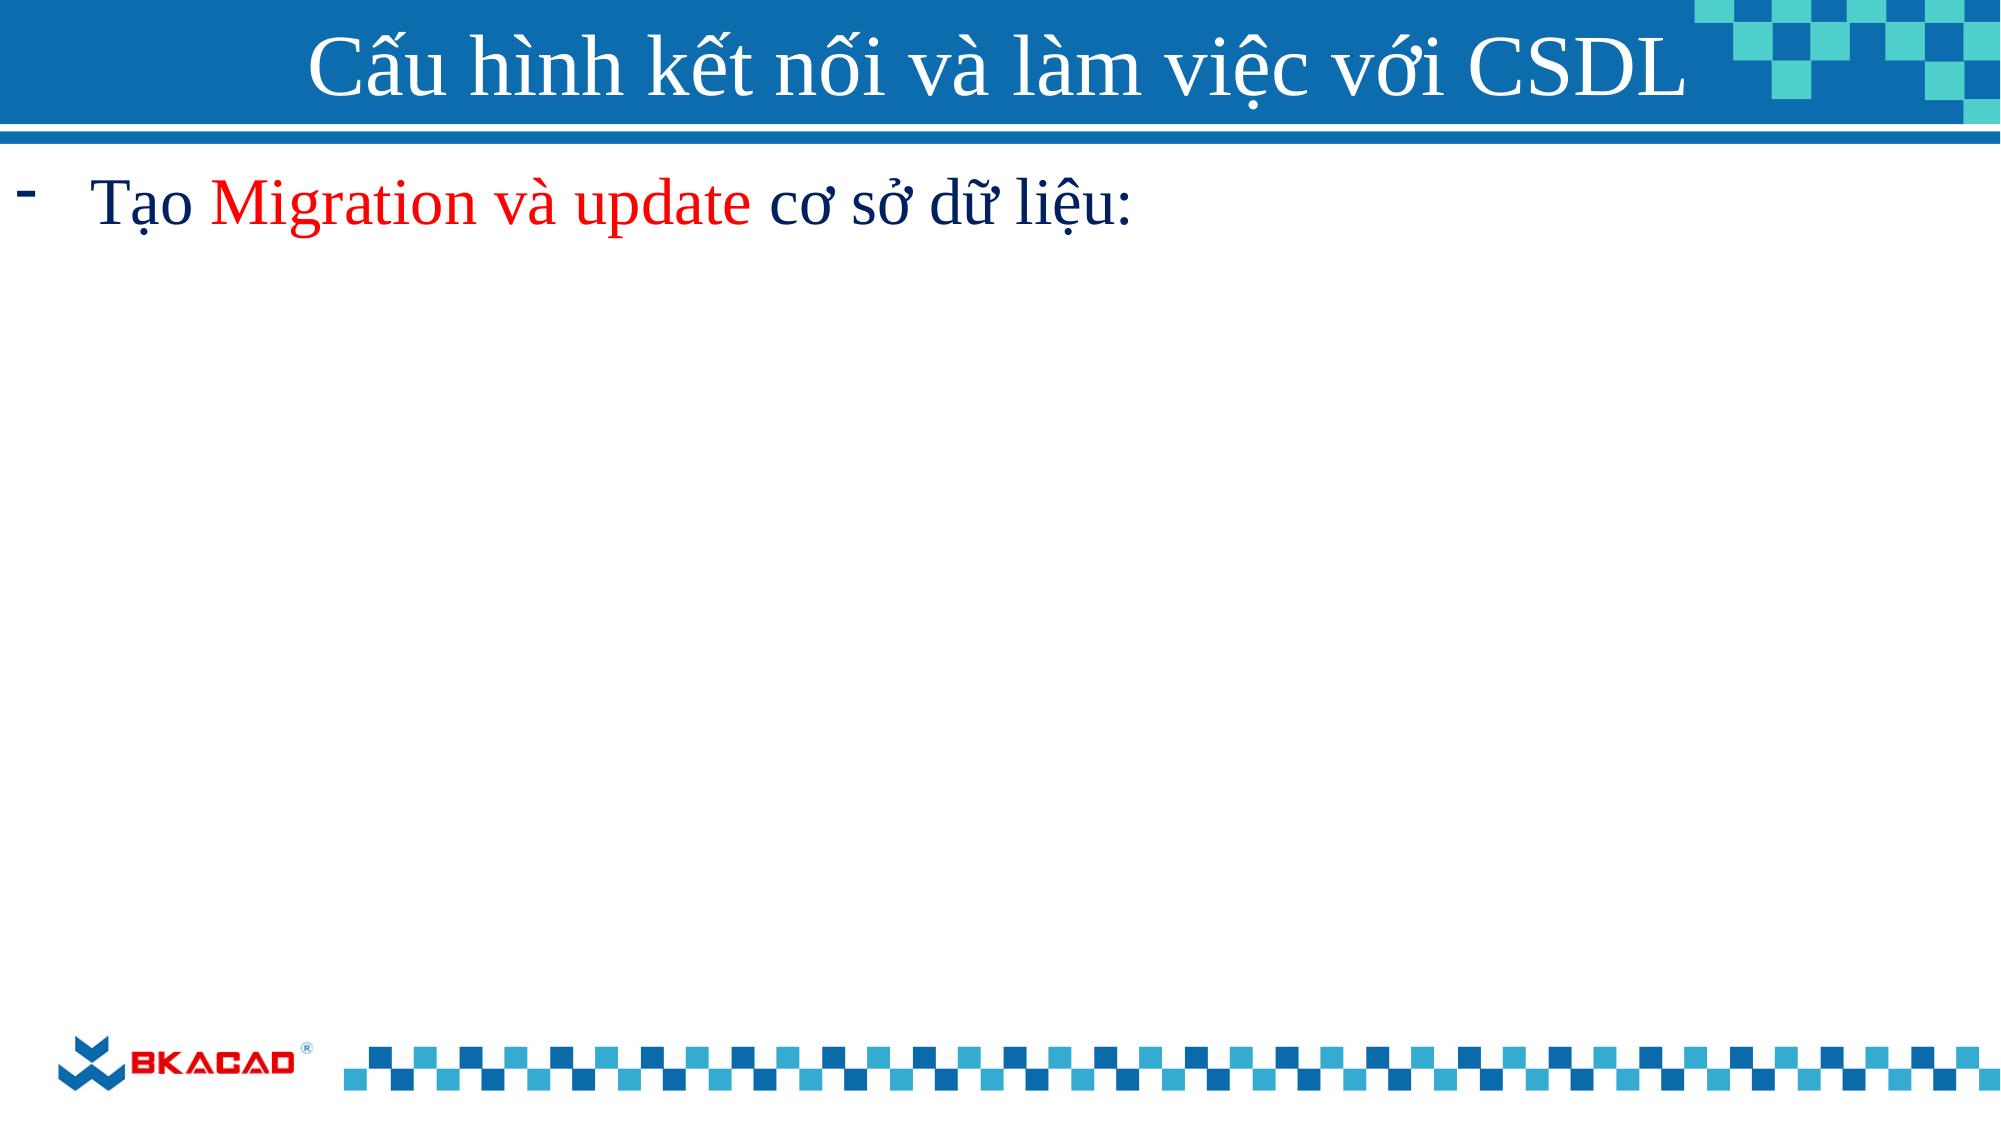

# Cấu hình kết nối và làm việc với CSDL
Tạo Migration và update cơ sở dữ liệu: